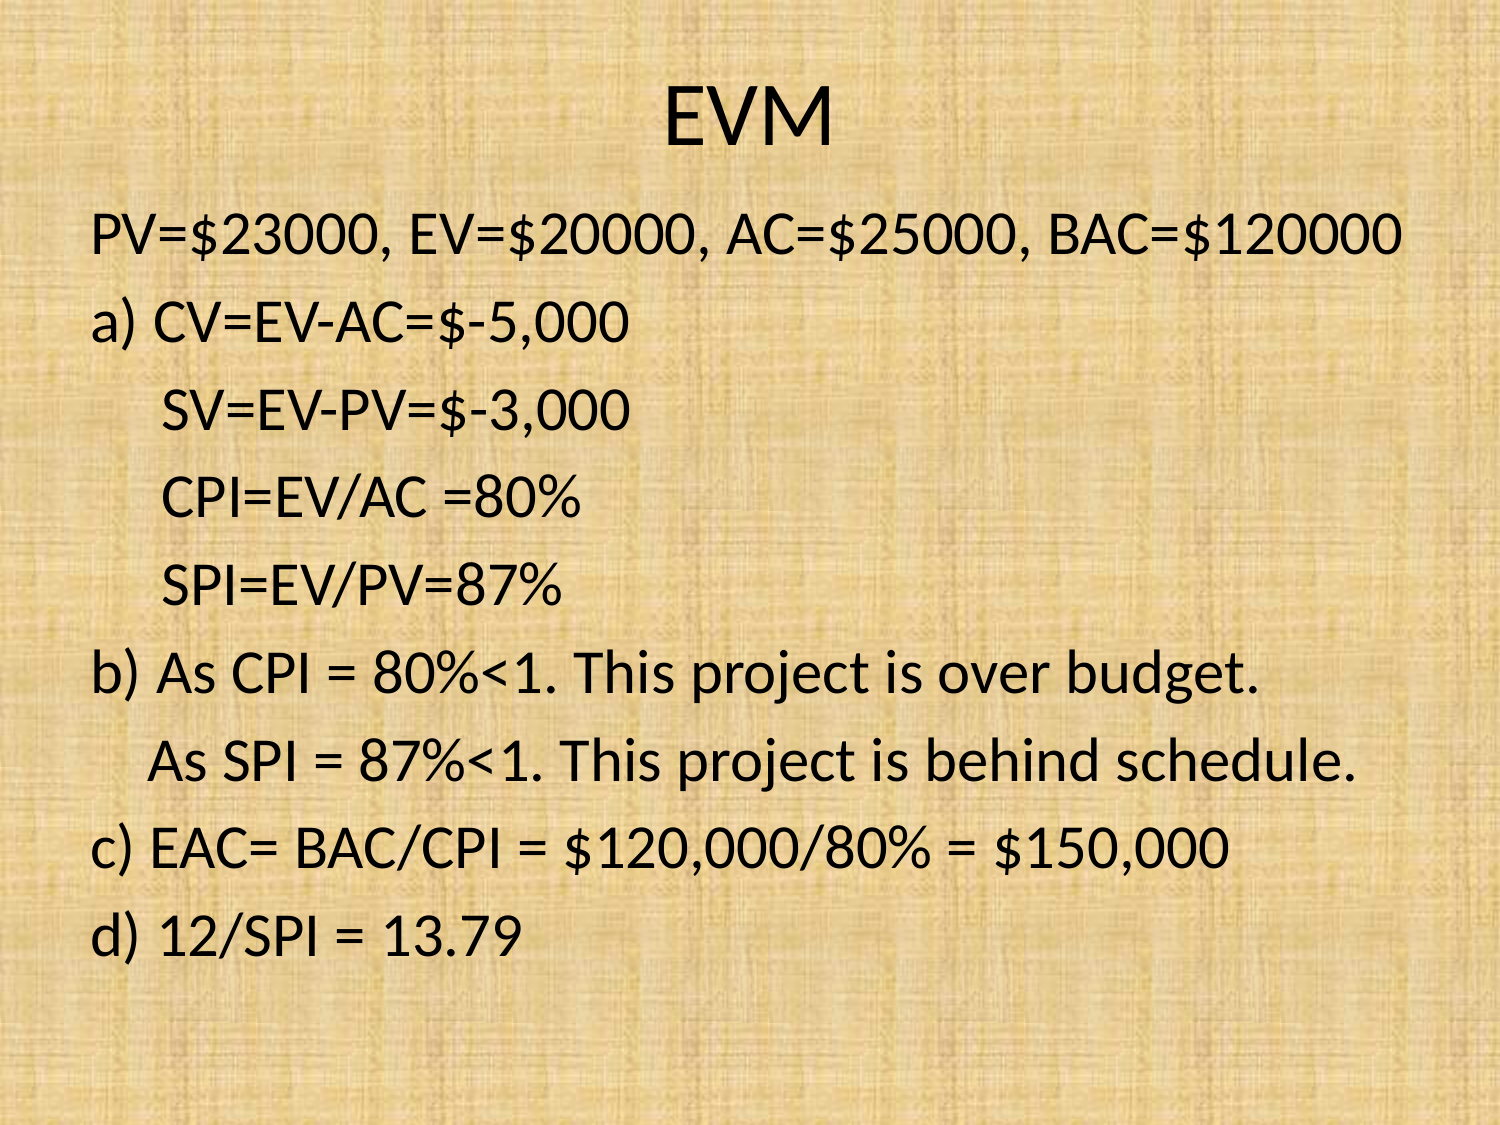

# EVM
PV=$23000, EV=$20000, AC=$25000, BAC=$120000
a) CV=EV-AC=$-5,000
     SV=EV-PV=$-3,000
     CPI=EV/AC =80%
     SPI=EV/PV=87%
b) As CPI = 80%<1. This project is over budget.
    As SPI = 87%<1. This project is behind schedule.
c) EAC= BAC/CPI = $120,000/80% = $150,000
d) 12/SPI = 13.79